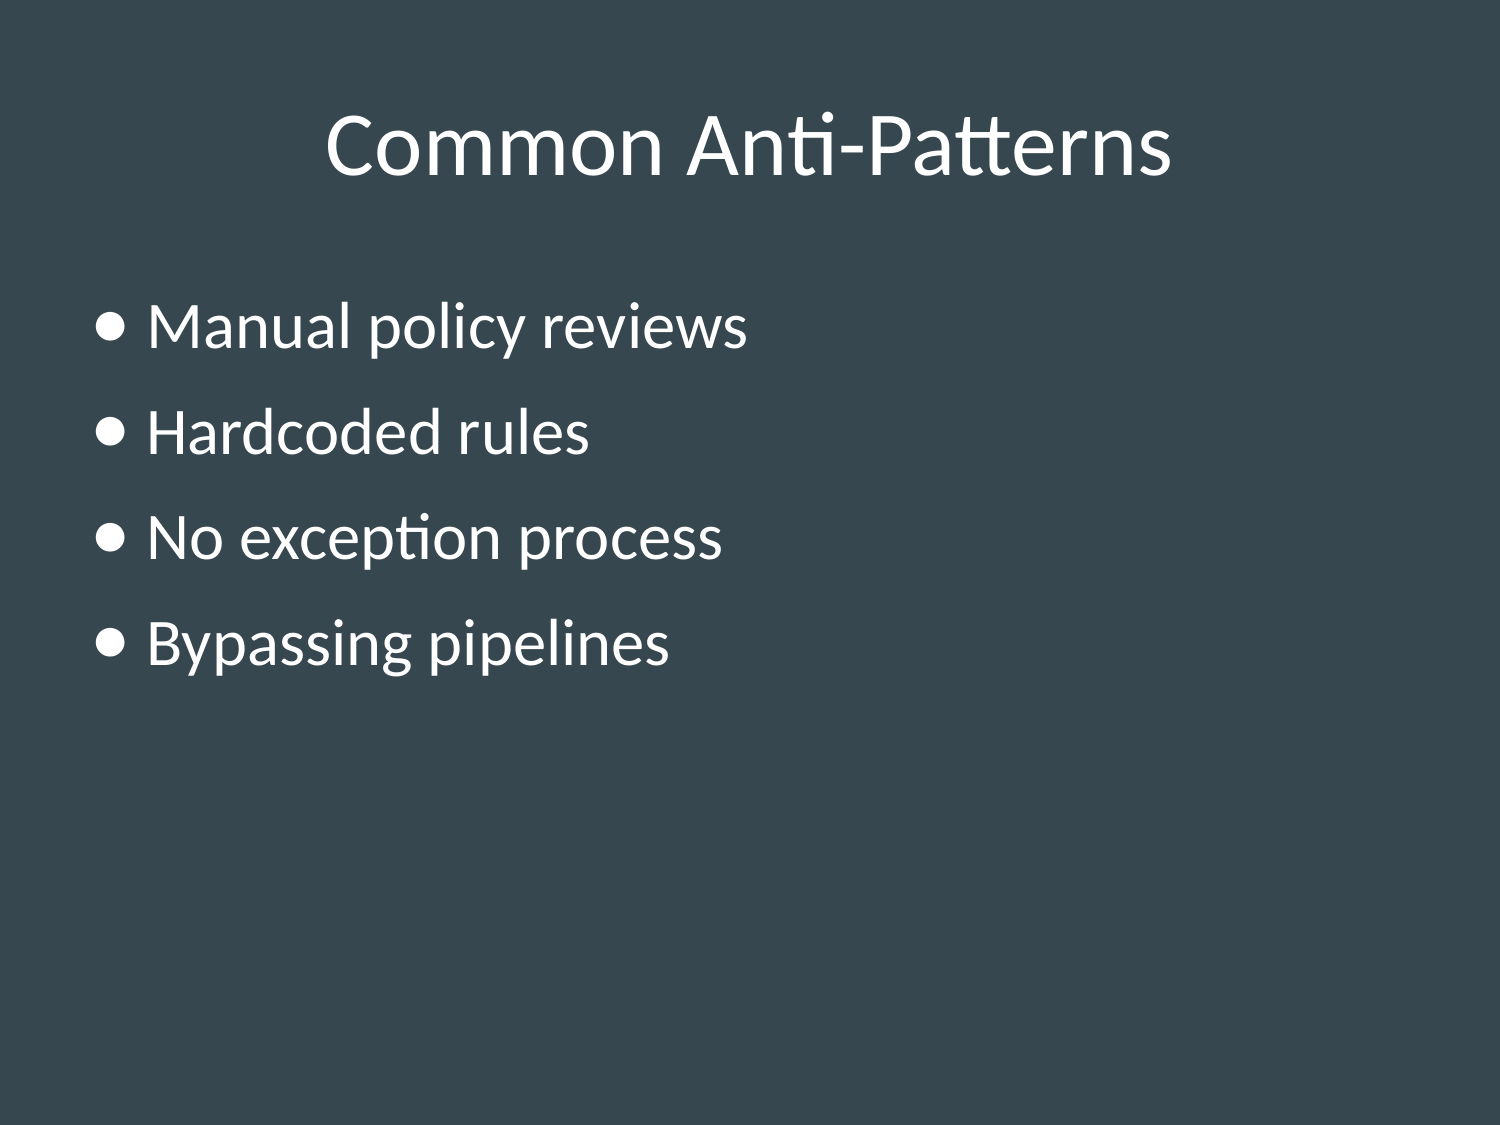

# Common Anti-Patterns
Manual policy reviews
Hardcoded rules
No exception process
Bypassing pipelines